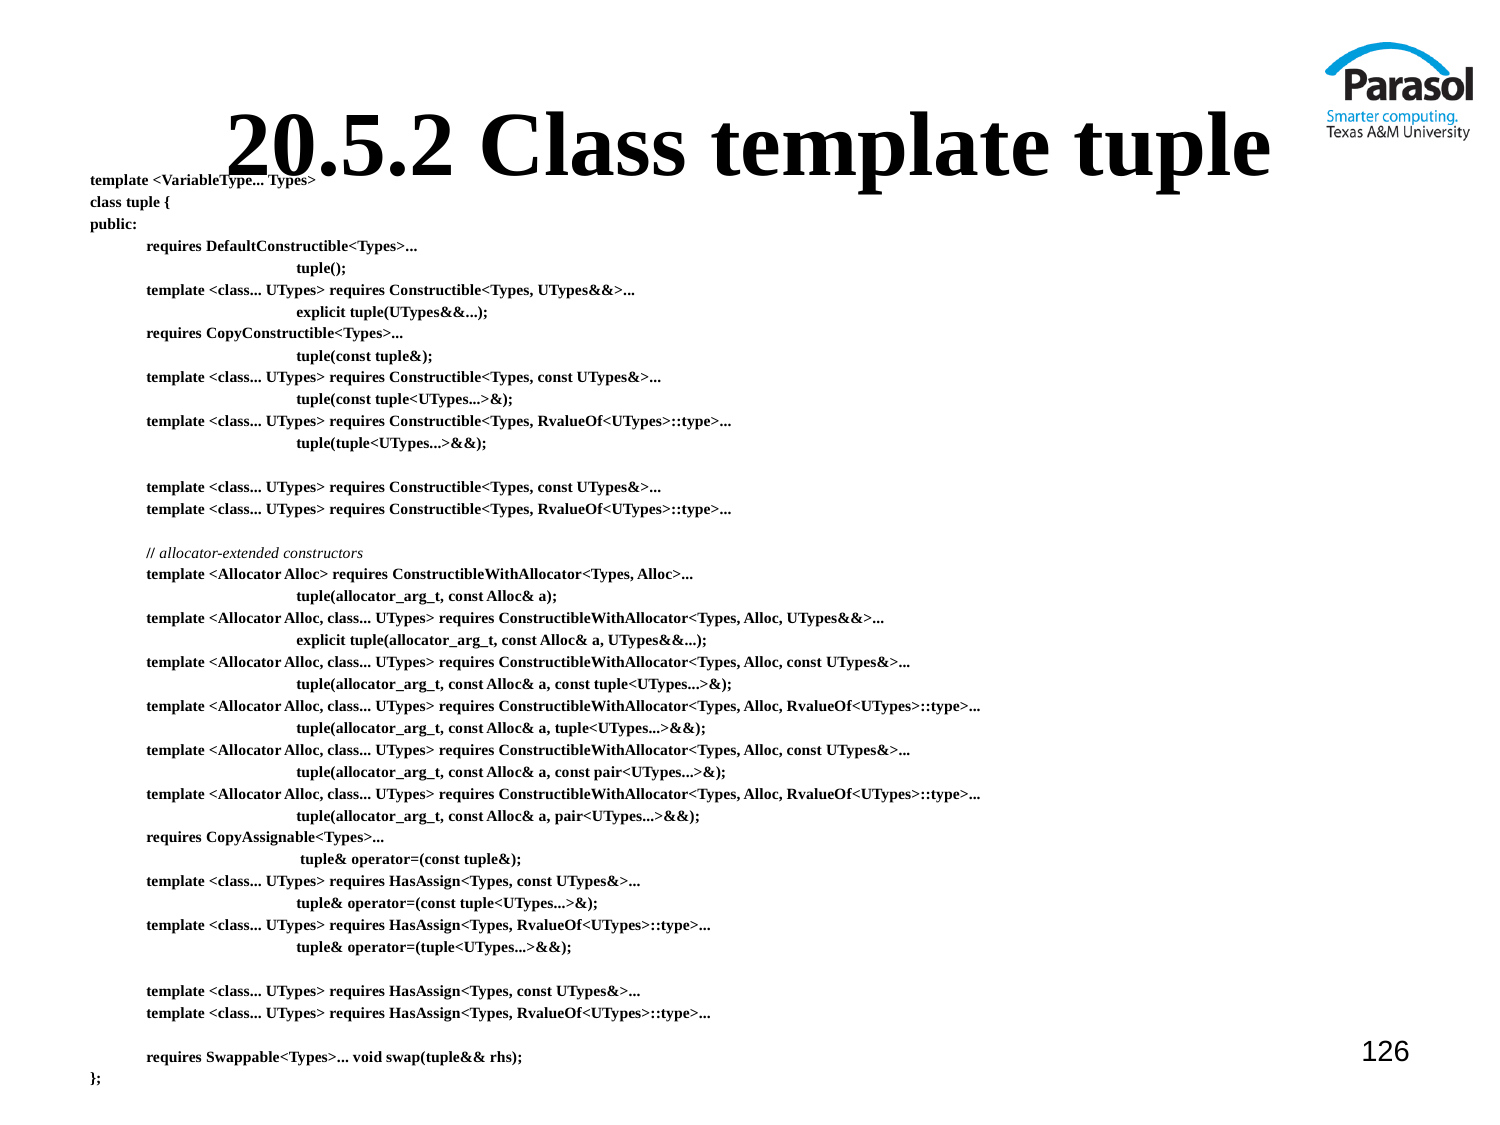

# 20.5.2 Class template tuple
template <VariableType... Types>
class tuple {
public:
	requires DefaultConstructible<Types>...
		tuple();
	template <class... UTypes> requires Constructible<Types, UTypes&&>...
		explicit tuple(UTypes&&...);
	requires CopyConstructible<Types>...
		tuple(const tuple&);
	template <class... UTypes> requires Constructible<Types, const UTypes&>...
		tuple(const tuple<UTypes...>&);
	template <class... UTypes> requires Constructible<Types, RvalueOf<UTypes>::type>...
		tuple(tuple<UTypes...>&&);

	template <class... UTypes> requires Constructible<Types, const UTypes&>...
	template <class... UTypes> requires Constructible<Types, RvalueOf<UTypes>::type>...

	// allocator-extended constructors
	template <Allocator Alloc> requires ConstructibleWithAllocator<Types, Alloc>...
		tuple(allocator_arg_t, const Alloc& a);
	template <Allocator Alloc, class... UTypes> requires ConstructibleWithAllocator<Types, Alloc, UTypes&&>...
		explicit tuple(allocator_arg_t, const Alloc& a, UTypes&&...);
	template <Allocator Alloc, class... UTypes> requires ConstructibleWithAllocator<Types, Alloc, const UTypes&>...
		tuple(allocator_arg_t, const Alloc& a, const tuple<UTypes...>&);
	template <Allocator Alloc, class... UTypes> requires ConstructibleWithAllocator<Types, Alloc, RvalueOf<UTypes>::type>...
		tuple(allocator_arg_t, const Alloc& a, tuple<UTypes...>&&);
	template <Allocator Alloc, class... UTypes> requires ConstructibleWithAllocator<Types, Alloc, const UTypes&>...
		tuple(allocator_arg_t, const Alloc& a, const pair<UTypes...>&);
	template <Allocator Alloc, class... UTypes> requires ConstructibleWithAllocator<Types, Alloc, RvalueOf<UTypes>::type>...
		tuple(allocator_arg_t, const Alloc& a, pair<UTypes...>&&);
	requires CopyAssignable<Types>...
		 tuple& operator=(const tuple&);
	template <class... UTypes> requires HasAssign<Types, const UTypes&>...
		tuple& operator=(const tuple<UTypes...>&);
	template <class... UTypes> requires HasAssign<Types, RvalueOf<UTypes>::type>...
		tuple& operator=(tuple<UTypes...>&&);

	template <class... UTypes> requires HasAssign<Types, const UTypes&>...
	template <class... UTypes> requires HasAssign<Types, RvalueOf<UTypes>::type>...

	requires Swappable<Types>... void swap(tuple&& rhs);
};
126